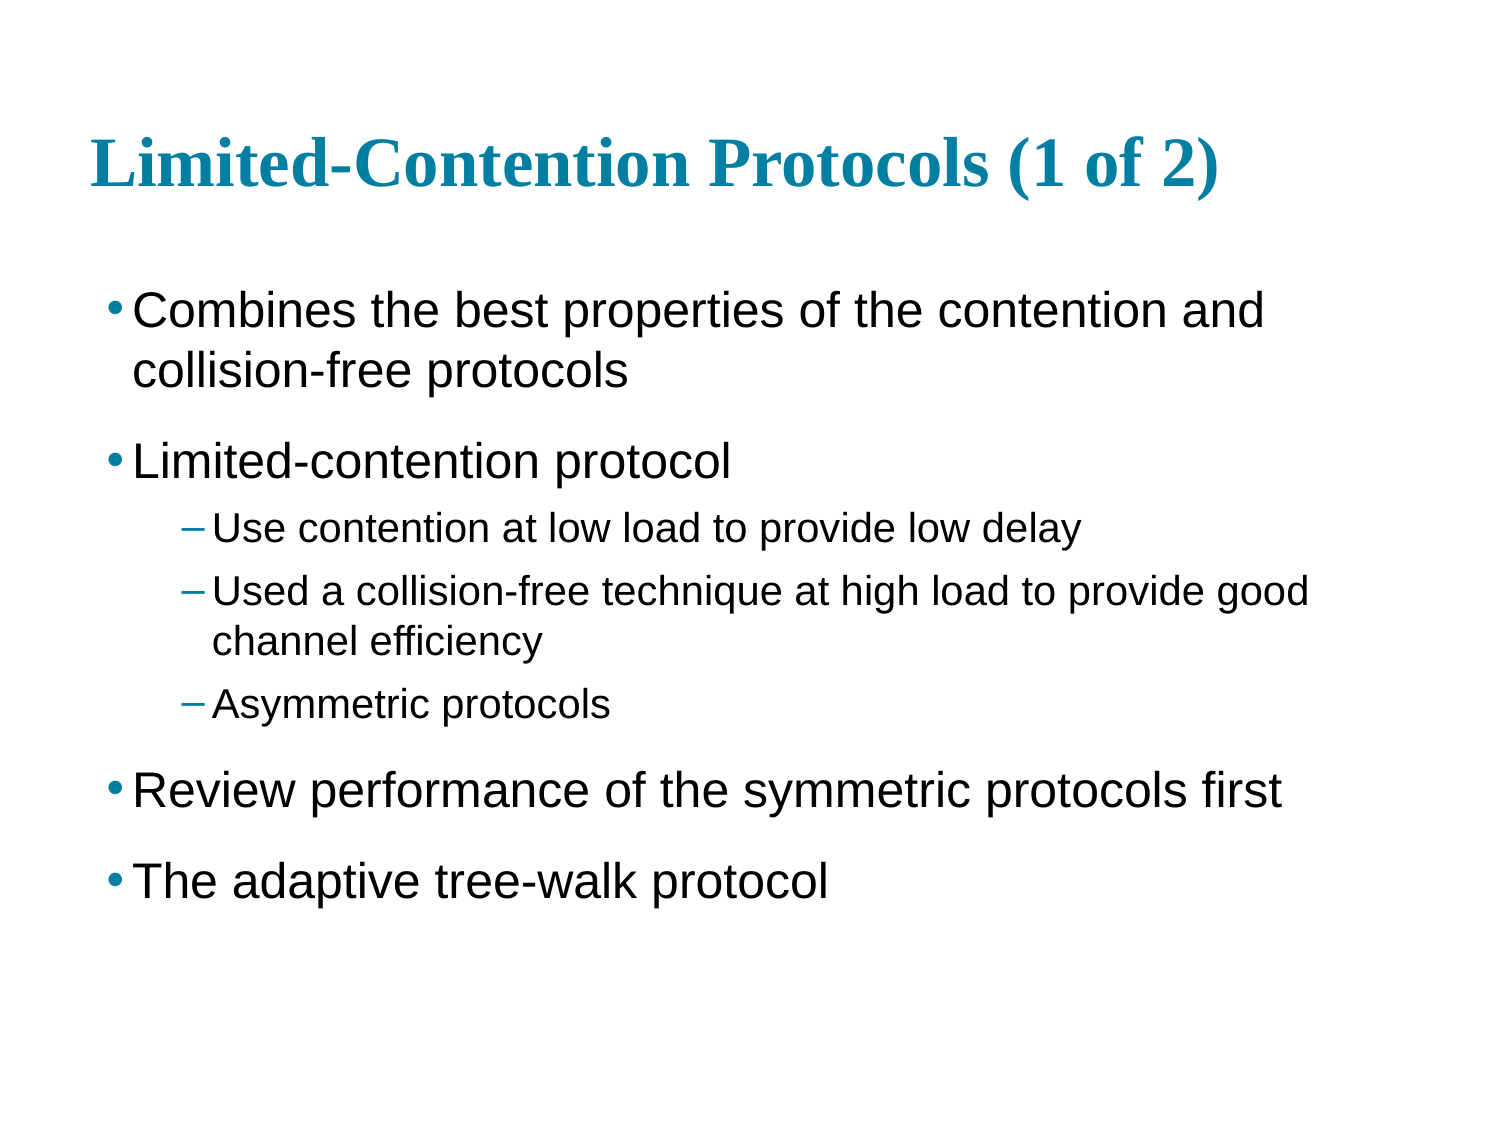

# Limited-Contention Protocols (1 of 2)
Combines the best properties of the contention and collision-free protocols
Limited-contention protocol
Use contention at low load to provide low delay
Used a collision-free technique at high load to provide good channel efficiency
Asymmetric protocols
Review performance of the symmetric protocols first
The adaptive tree-walk protocol